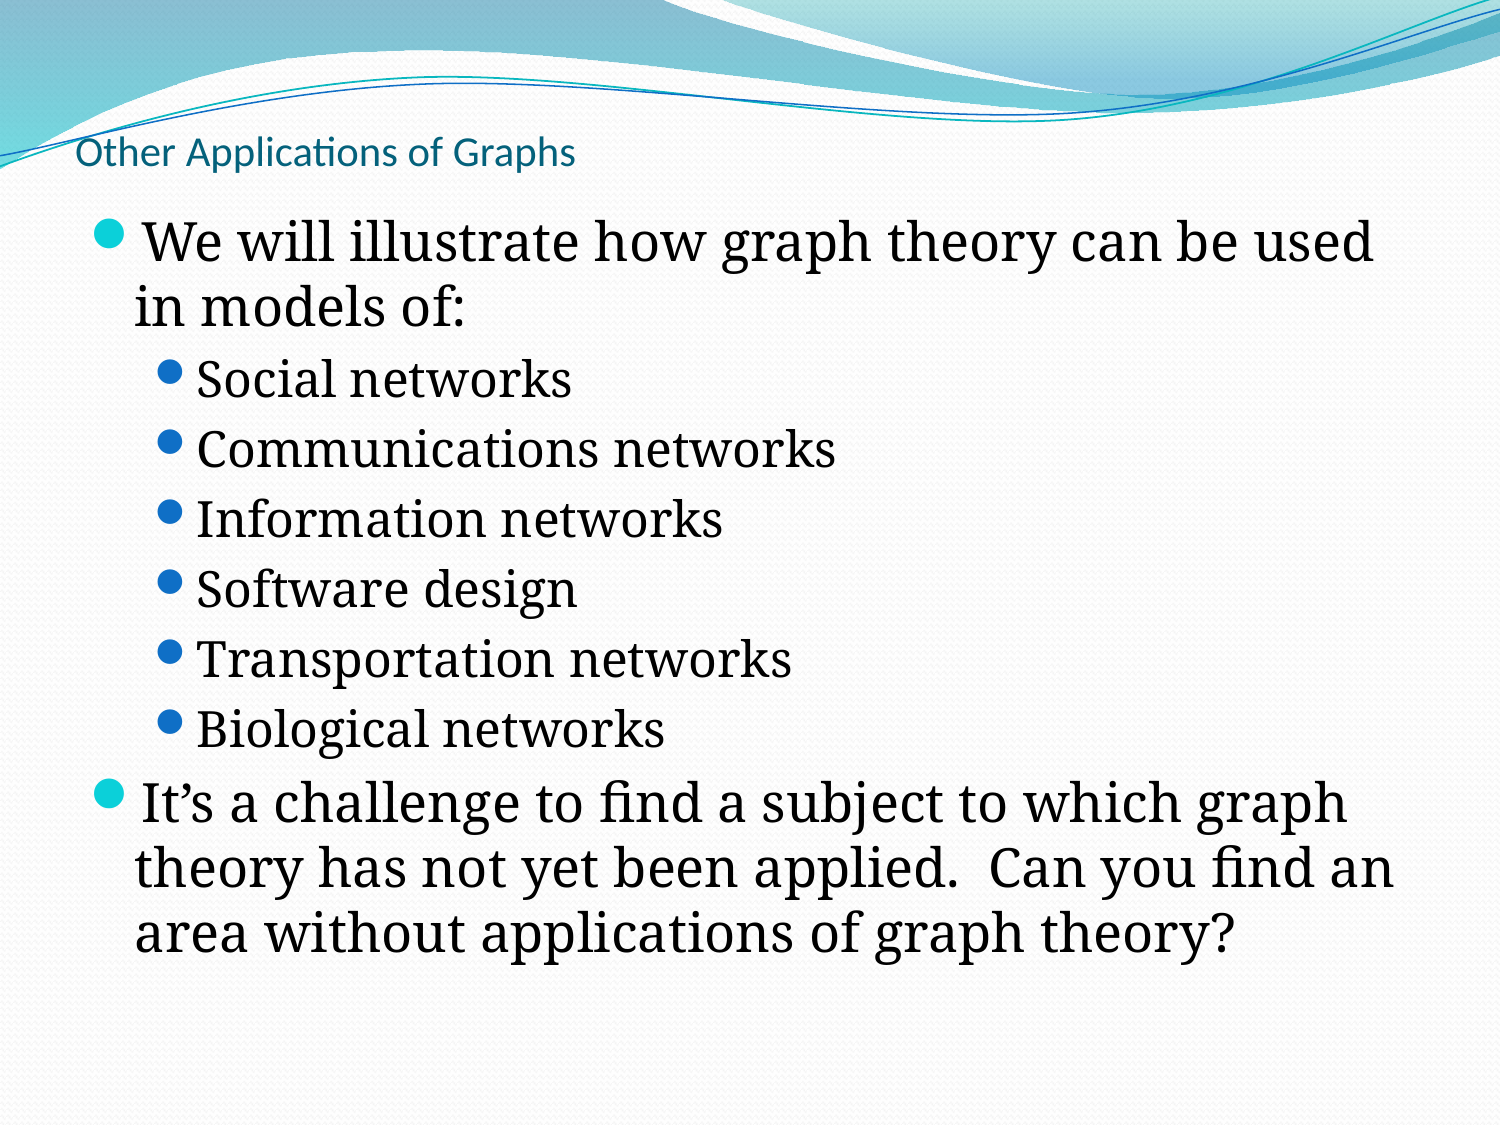

# Other Applications of Graphs
We will illustrate how graph theory can be used in models of:
Social networks
Communications networks
Information networks
Software design
Transportation networks
Biological networks
It’s a challenge to find a subject to which graph theory has not yet been applied.  Can you find an area without applications of graph theory?